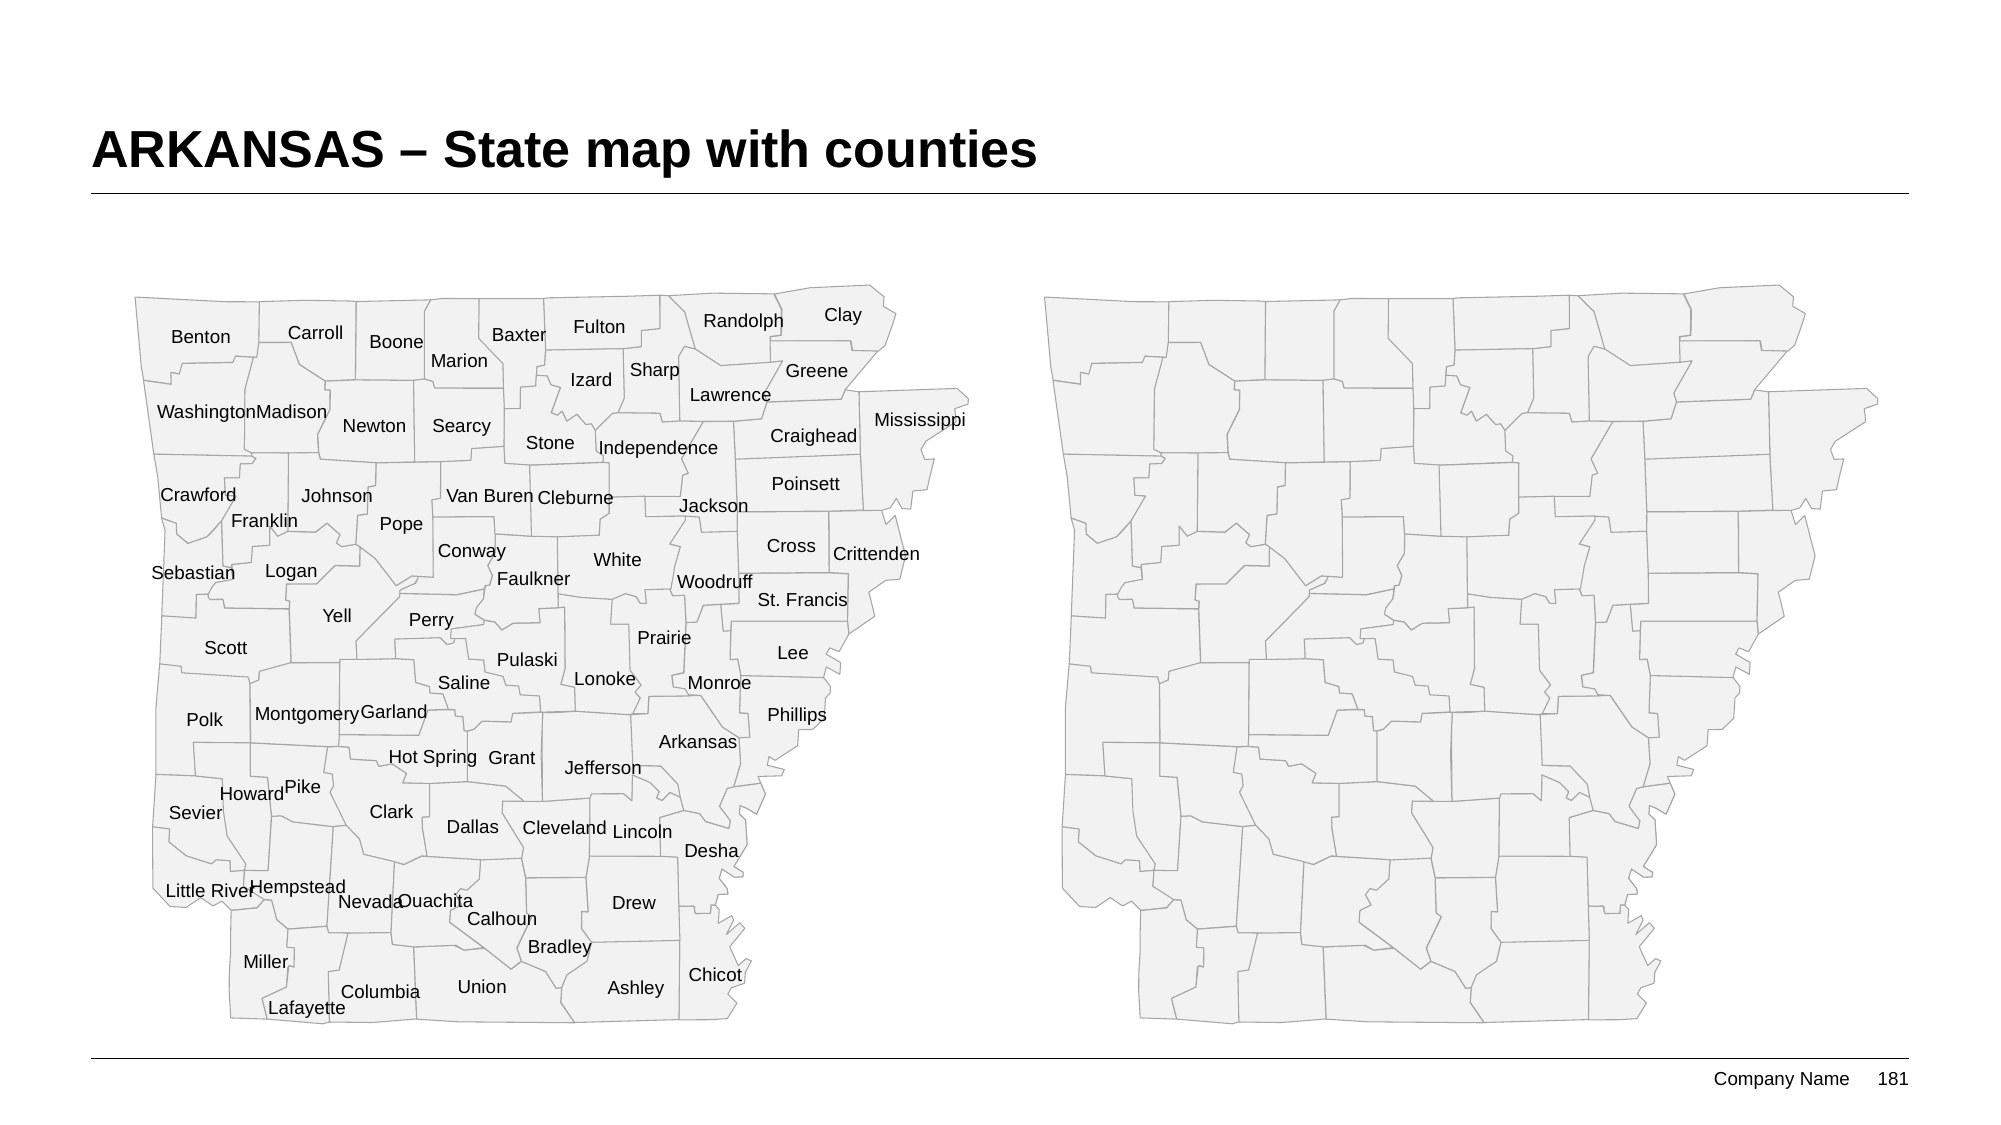

# ARKANSAS – State map with counties

Clay
Randolph
Fulton
Carroll
Baxter
Benton
Boone
Marion
Sharp
Greene
Izard
Lawrence
Madison
Washington
Mississippi
Newton
Searcy
Craighead
Stone
Independence
Poinsett
Crawford
Van Buren
Johnson
Cleburne
Jackson
Franklin
Pope
Cross
Conway
Crittenden
White
Logan
Sebastian
Faulkner
Woodruff
St. Francis
Yell
Perry
Prairie
Scott
Lee
Pulaski
Lonoke
Monroe
Saline
Garland
Montgomery
Phillips
Polk
Arkansas
Hot Spring
Grant
Jefferson
Pike
Howard
Clark
Sevier
Dallas
Cleveland
Lincoln
Desha
Hempstead
Little River
Ouachita
Nevada
Drew
Calhoun
Bradley
Miller
Chicot
Union
Ashley
Columbia
Lafayette